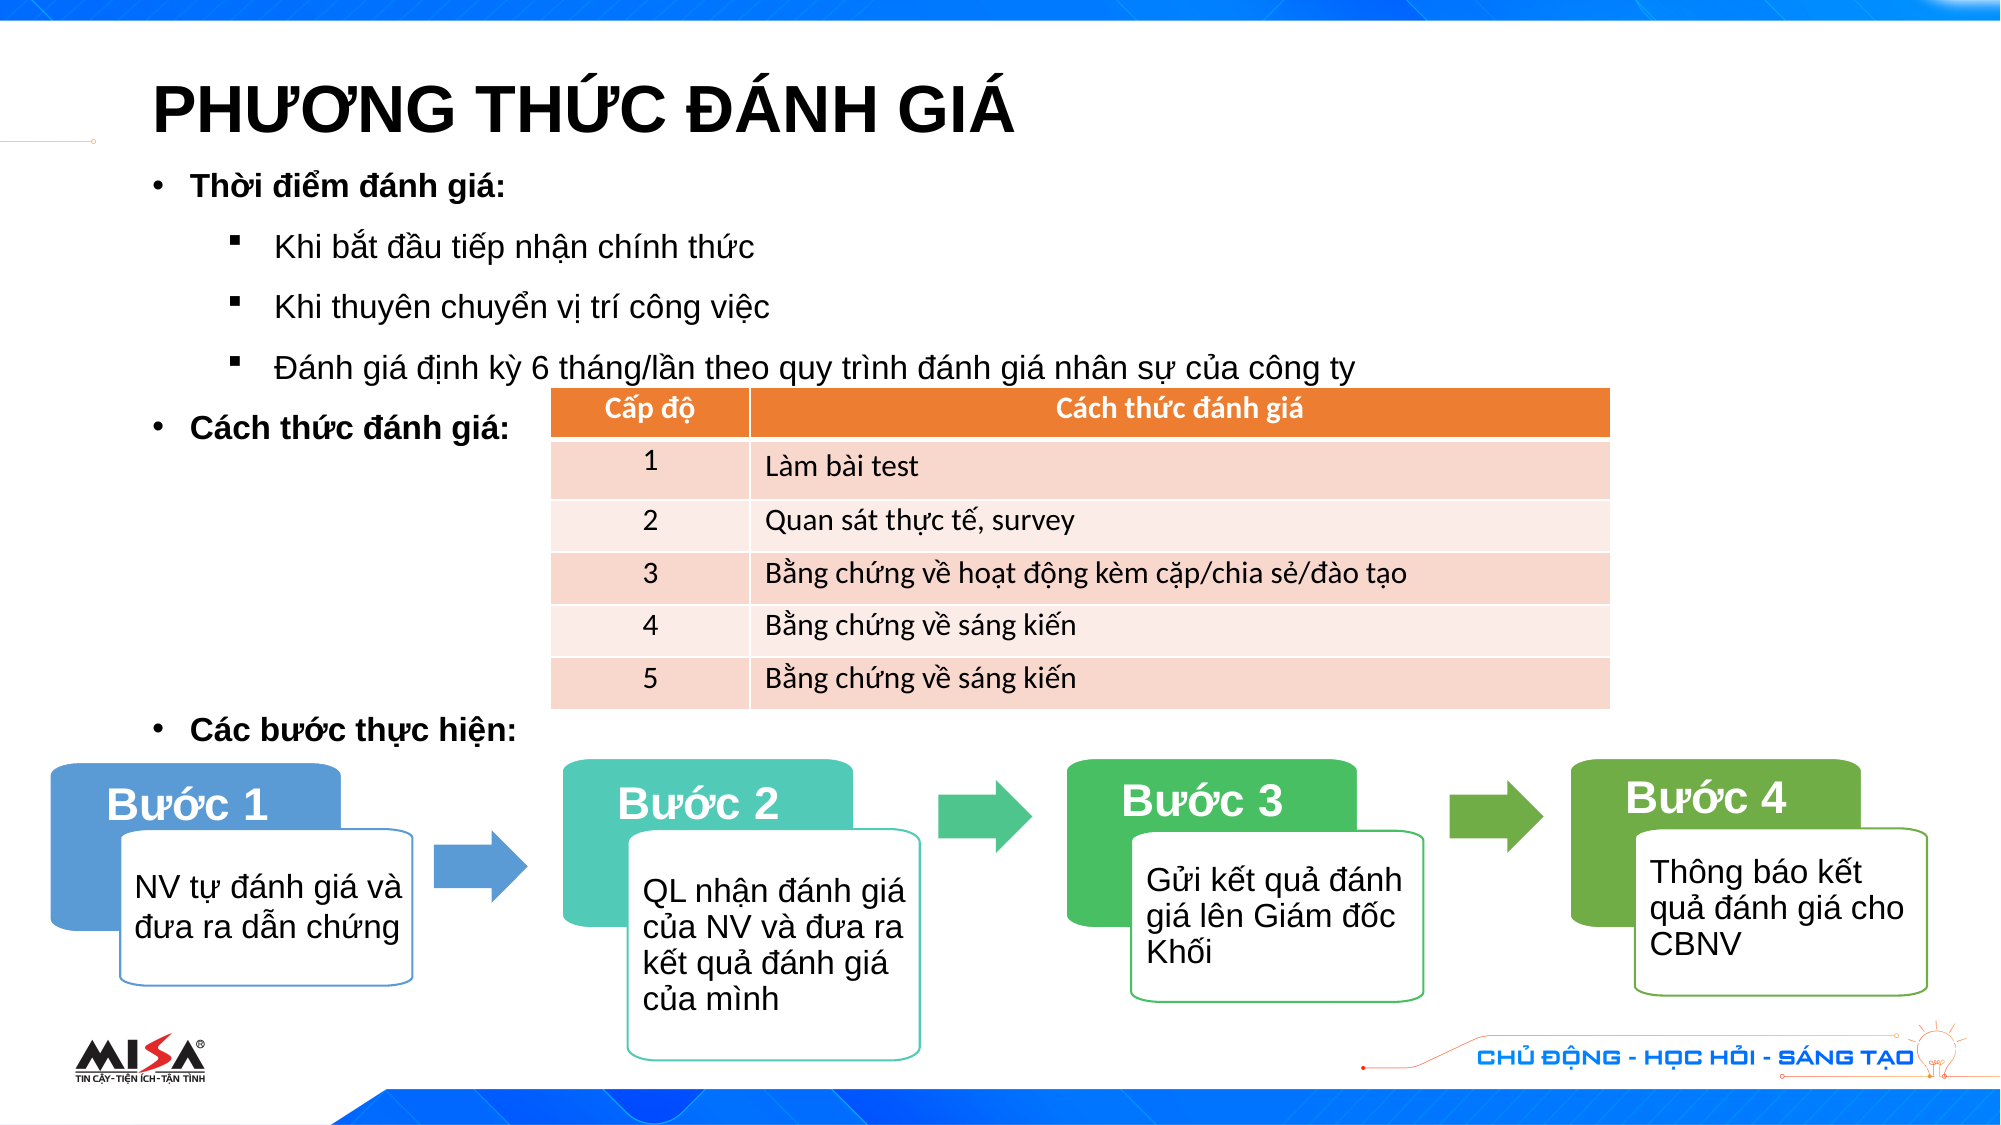

PHƯƠNG THỨC ĐÁNH GIÁ
Thời điểm đánh giá:
Khi bắt đầu tiếp nhận chính thức
Khi thuyên chuyển vị trí công việc
Đánh giá định kỳ 6 tháng/lần theo quy trình đánh giá nhân sự của công ty
Cách thức đánh giá:

Các bước thực hiện:
| Cấp độ | Cách thức đánh giá |
| --- | --- |
| 1 | Làm bài test |
| 2 | Quan sát thực tế, survey |
| 3 | Bằng chứng về hoạt động kèm cặp/chia sẻ/đào tạo |
| 4 | Bằng chứng về sáng kiến |
| 5 | Bằng chứng về sáng kiến |

Bước 4
Bước 3
Bước 2
Bước 1

Thông báo kết quả đánh giá cho CBNV
Gửi kết quả đánh giá lên Giám đốc Khối
NV tự đánh giá và đưa ra dẫn chứng
QL nhận đánh giá của NV và đưa ra kết quả đánh giá của mình